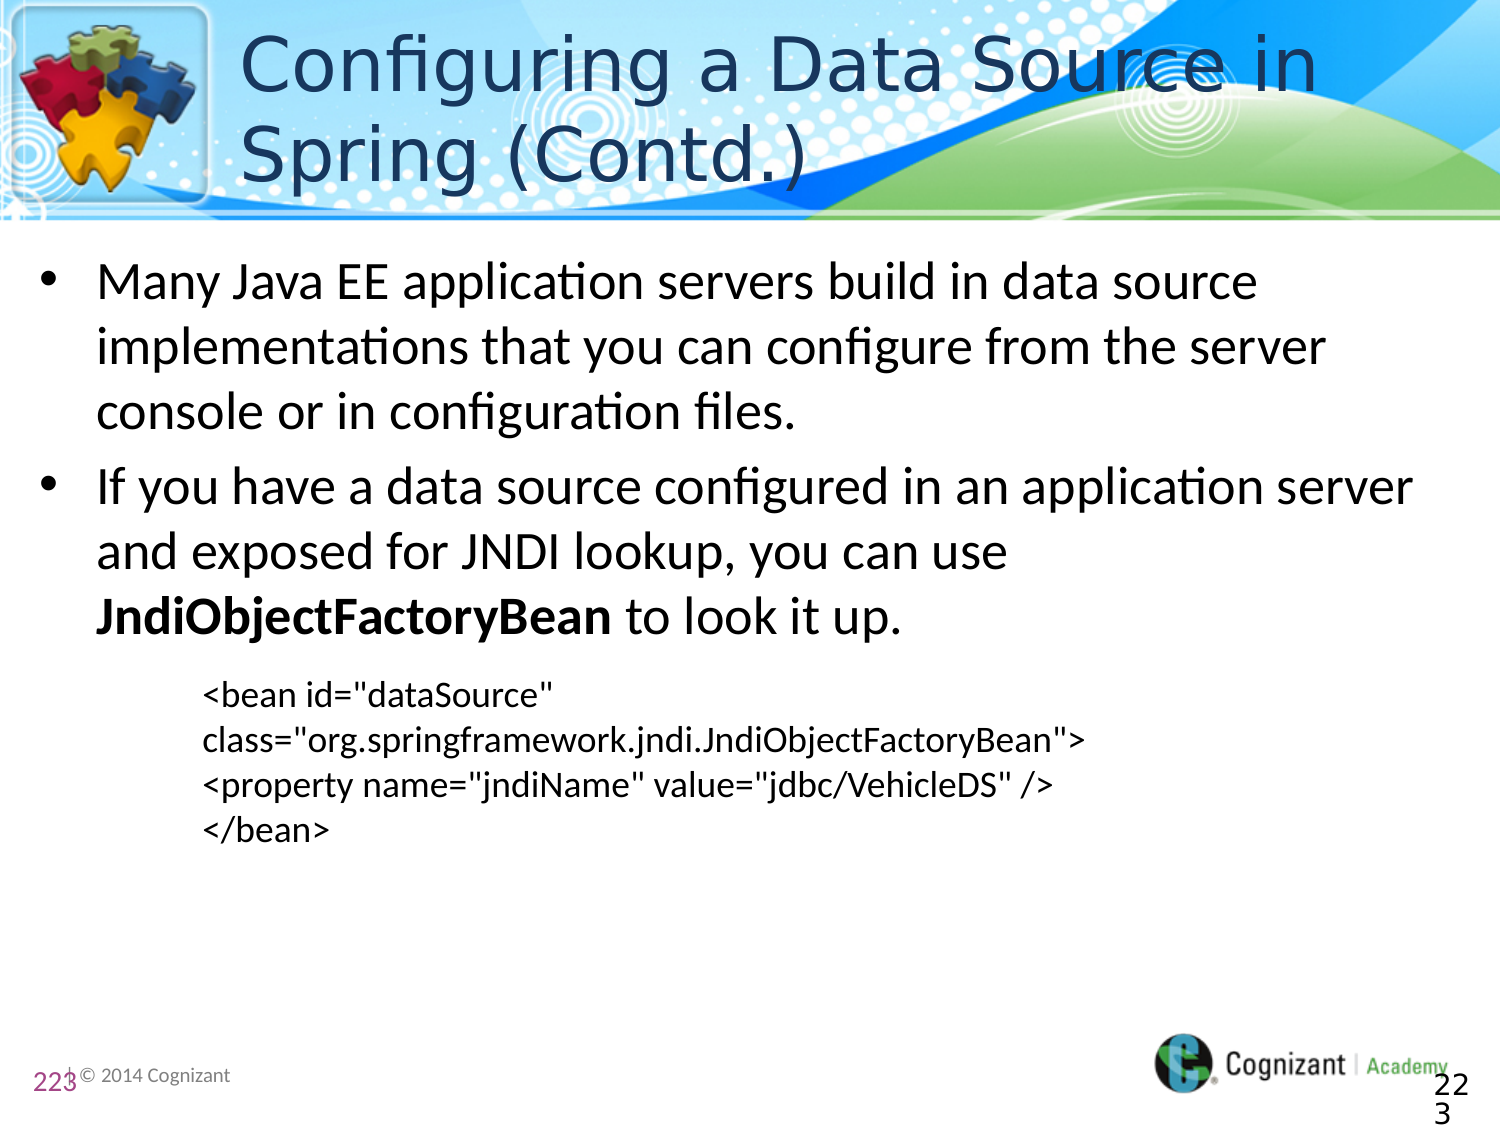

# Configuring a Data Source in Spring (Contd.)
Many Java EE application servers build in data source implementations that you can configure from the server console or in configuration files.
If you have a data source configured in an application server and exposed for JNDI lookup, you can use JndiObjectFactoryBean to look it up.
<bean id="dataSource"
class="org.springframework.jndi.JndiObjectFactoryBean">
<property name="jndiName" value="jdbc/VehicleDS" />
</bean>
223
223